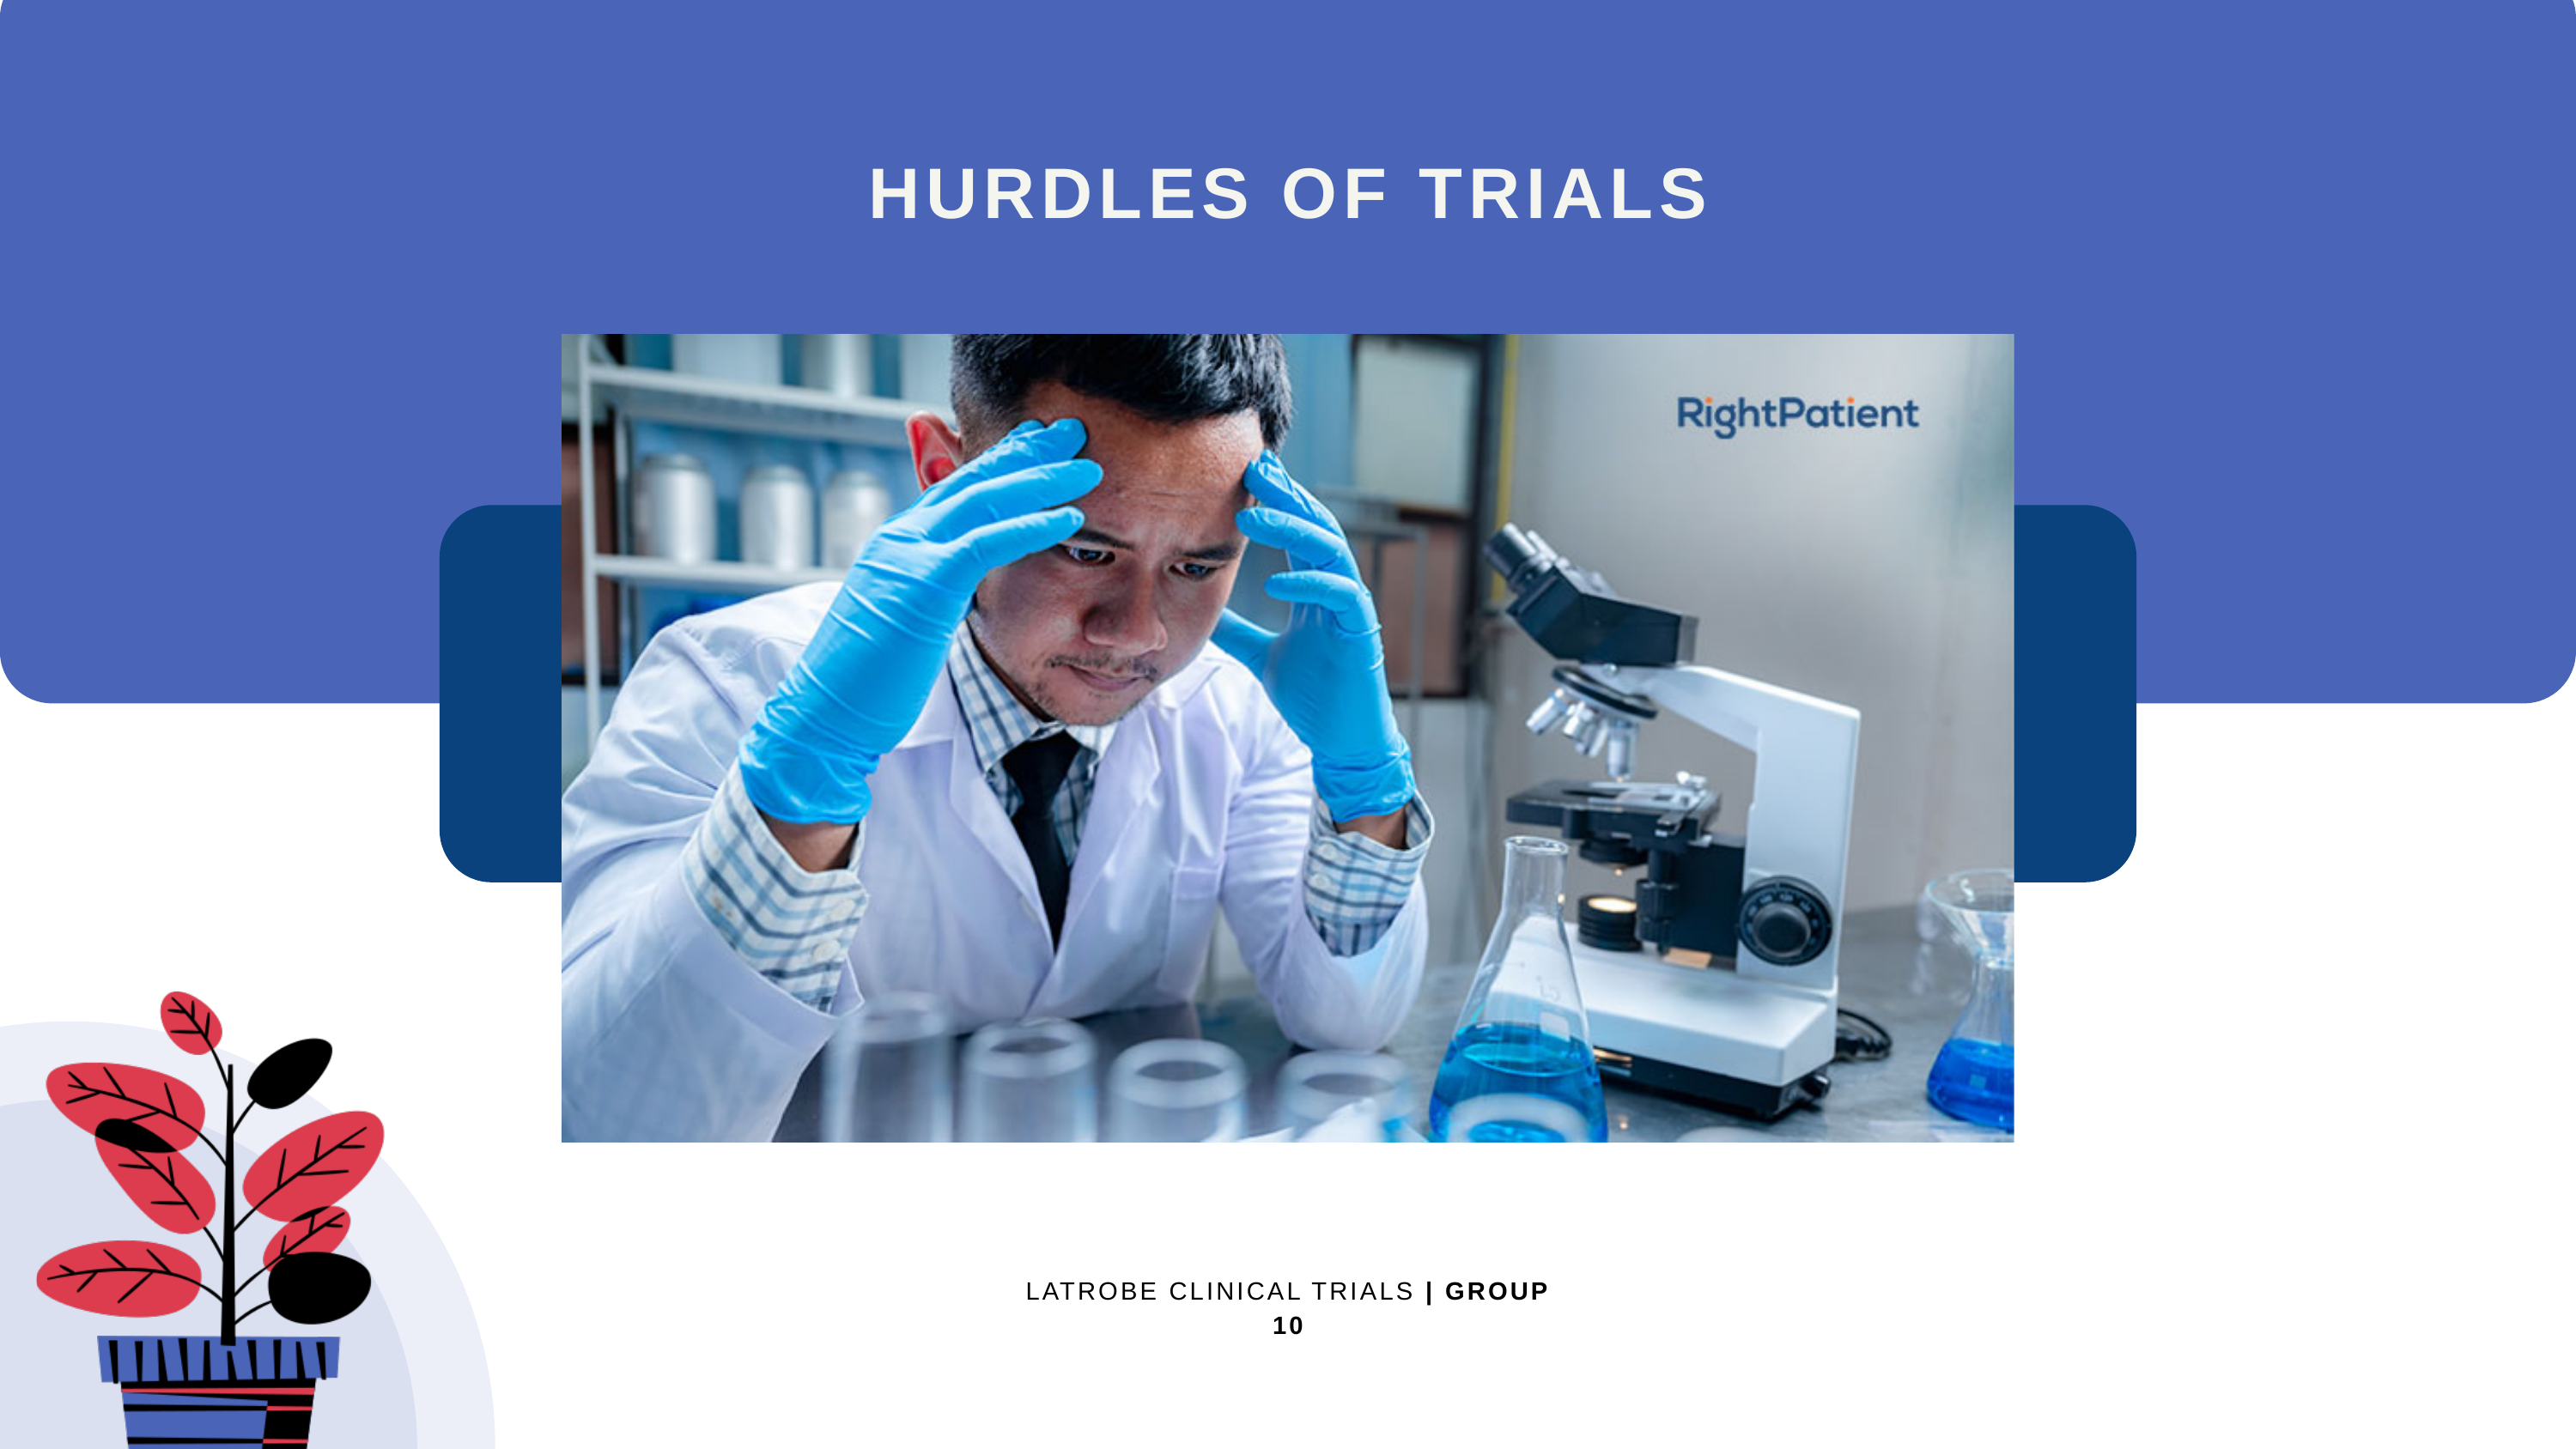

HURDLES OF TRIALS

LATROBE CLINICAL TRIALS | GROUP 10